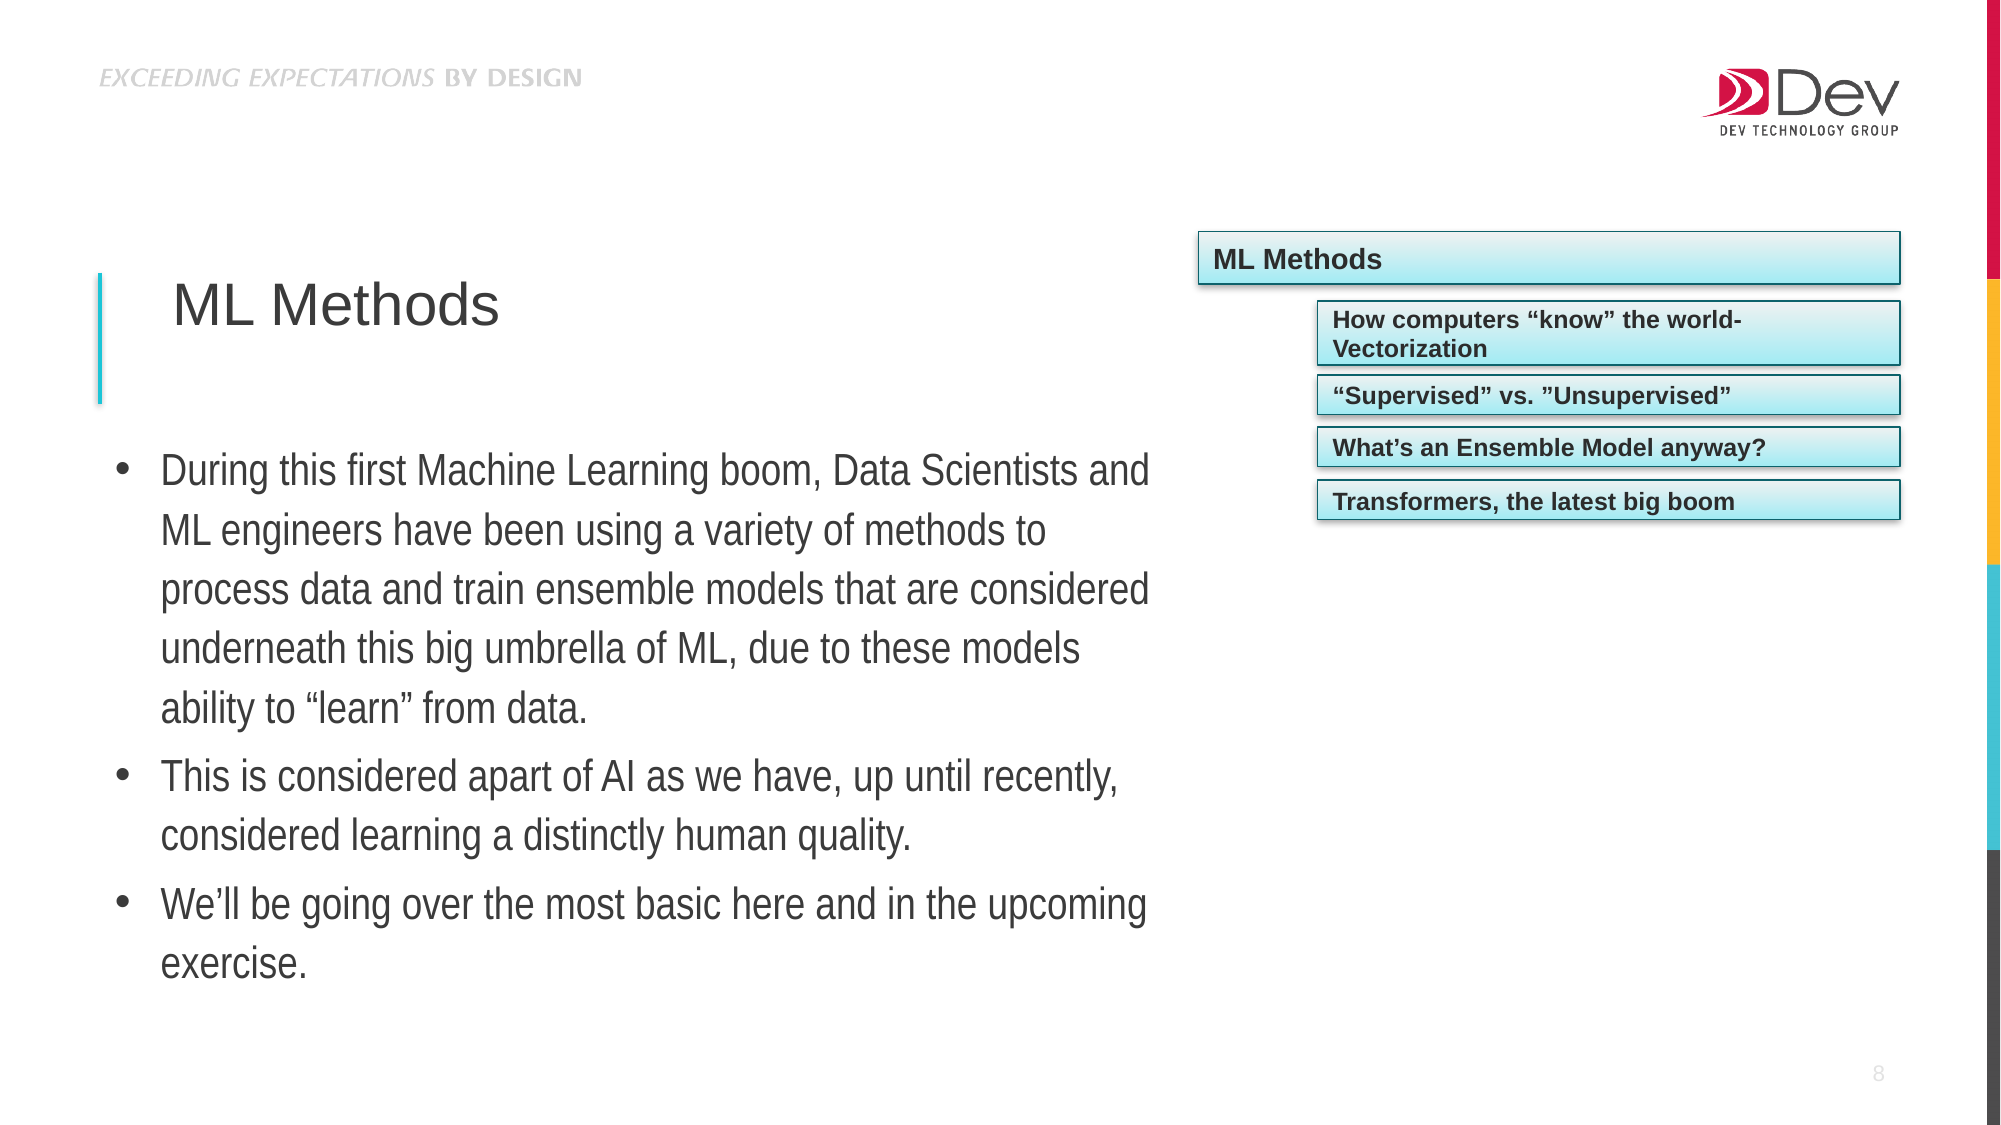

ML Methods
# ML Methods
How computers “know” the world- Vectorization
“Supervised” vs. ”Unsupervised”
What’s an Ensemble Model anyway?
During this first Machine Learning boom, Data Scientists and ML engineers have been using a variety of methods to process data and train ensemble models that are considered underneath this big umbrella of ML, due to these models ability to “learn” from data.
This is considered apart of AI as we have, up until recently, considered learning a distinctly human quality.
We’ll be going over the most basic here and in the upcoming exercise.

Transformers, the latest big boom
8